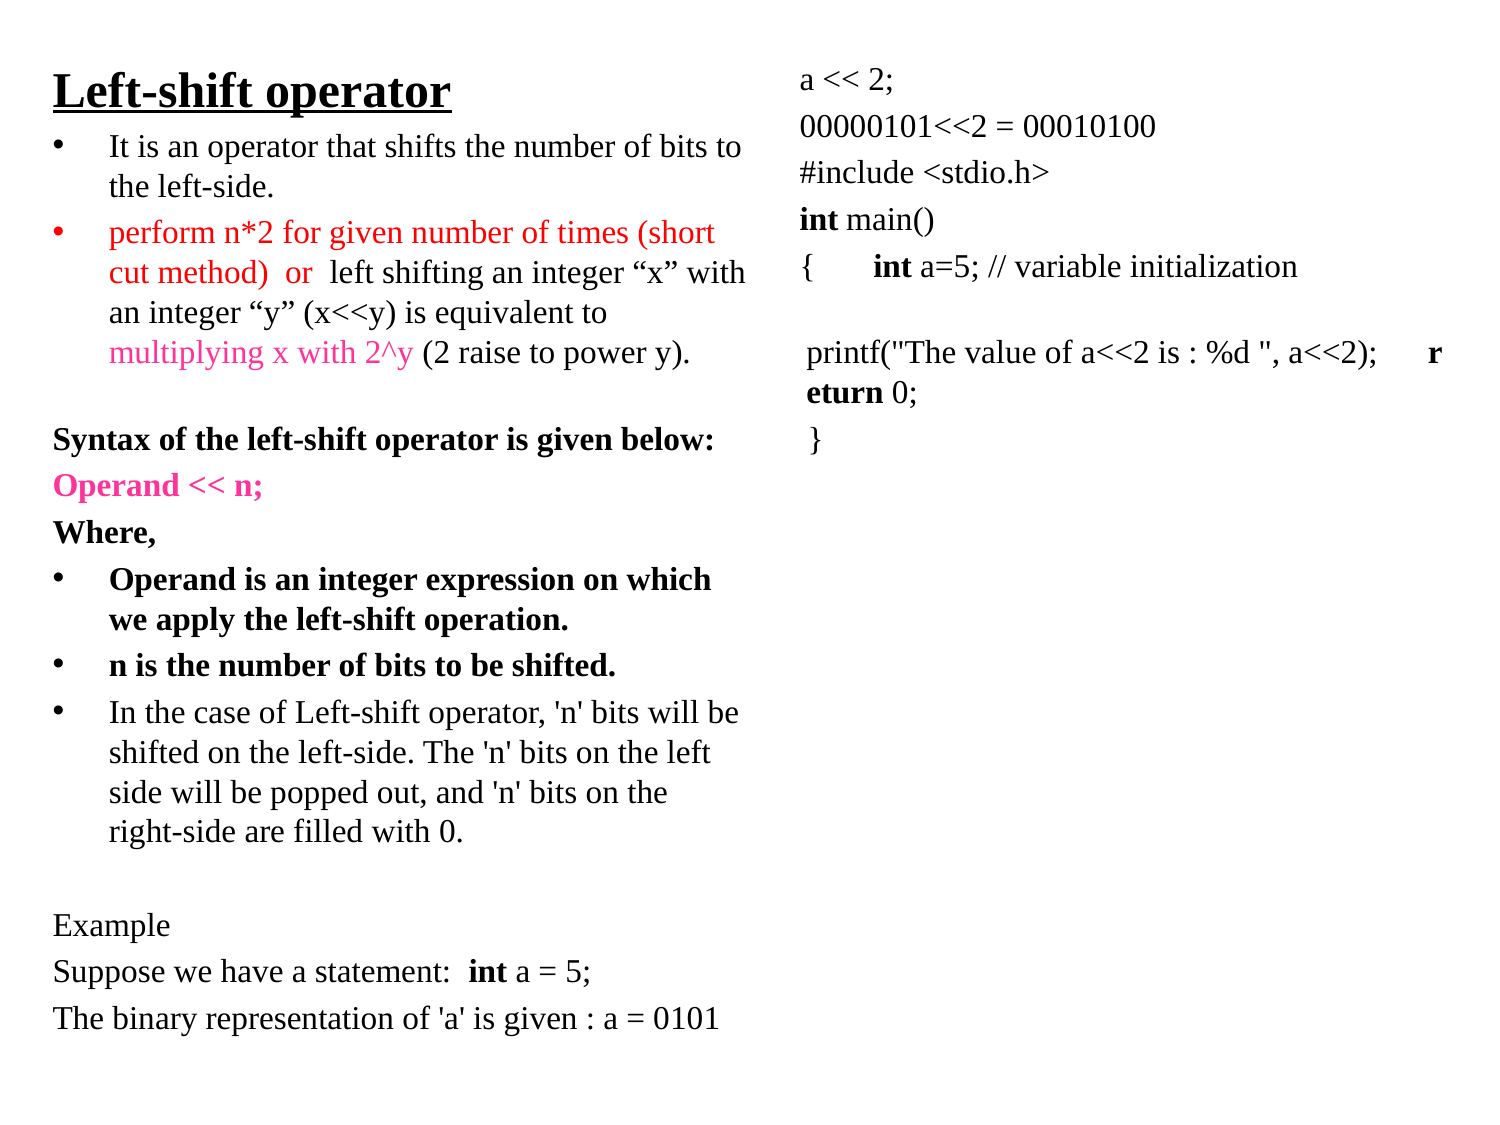

Left-shift operator
It is an operator that shifts the number of bits to the left-side.
perform n*2 for given number of times (short cut method)  or  left shifting an integer “x” with an integer “y” (x<<y) is equivalent to multiplying x with 2^y (2 raise to power y).
Syntax of the left-shift operator is given below:
Operand << n;
Where,
Operand is an integer expression on which we apply the left-shift operation.
n is the number of bits to be shifted.
In the case of Left-shift operator, 'n' bits will be shifted on the left-side. The 'n' bits on the left side will be popped out, and 'n' bits on the right-side are filled with 0.

Example
Suppose we have a statement:  int a = 5;
The binary representation of 'a' is given : a = 0101
      a << 2;
      00000101<<2 = 00010100
      #include <stdio.h>
      int main()
      {       int a=5; // variable initialization
             printf("The value of a<<2 is : %d ", a<<2);      return 0;
       }